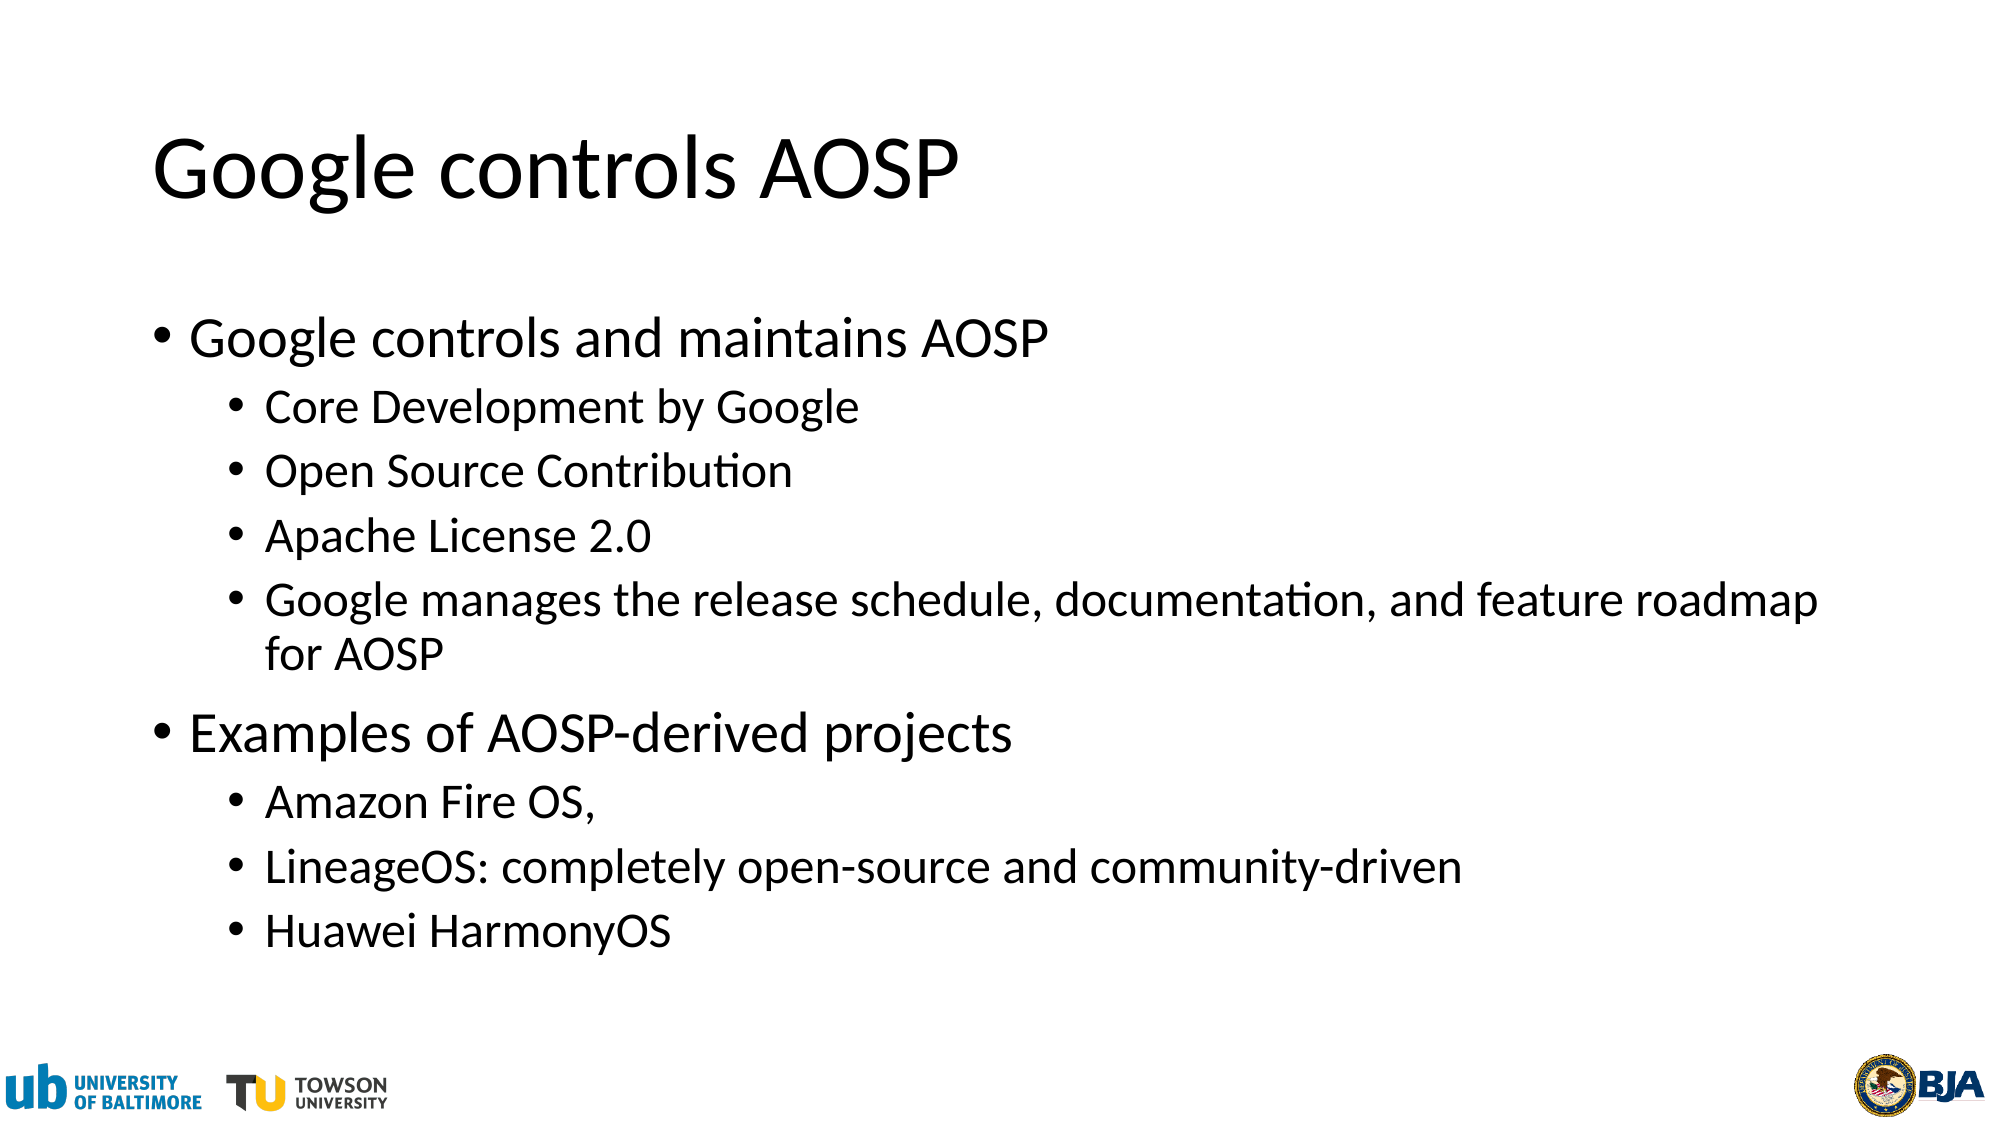

# Google controls AOSP
Google controls and maintains AOSP
Core Development by Google
Open Source Contribution
Apache License 2.0
Google manages the release schedule, documentation, and feature roadmap for AOSP
Examples of AOSP-derived projects
Amazon Fire OS,
LineageOS: completely open-source and community-driven
Huawei HarmonyOS